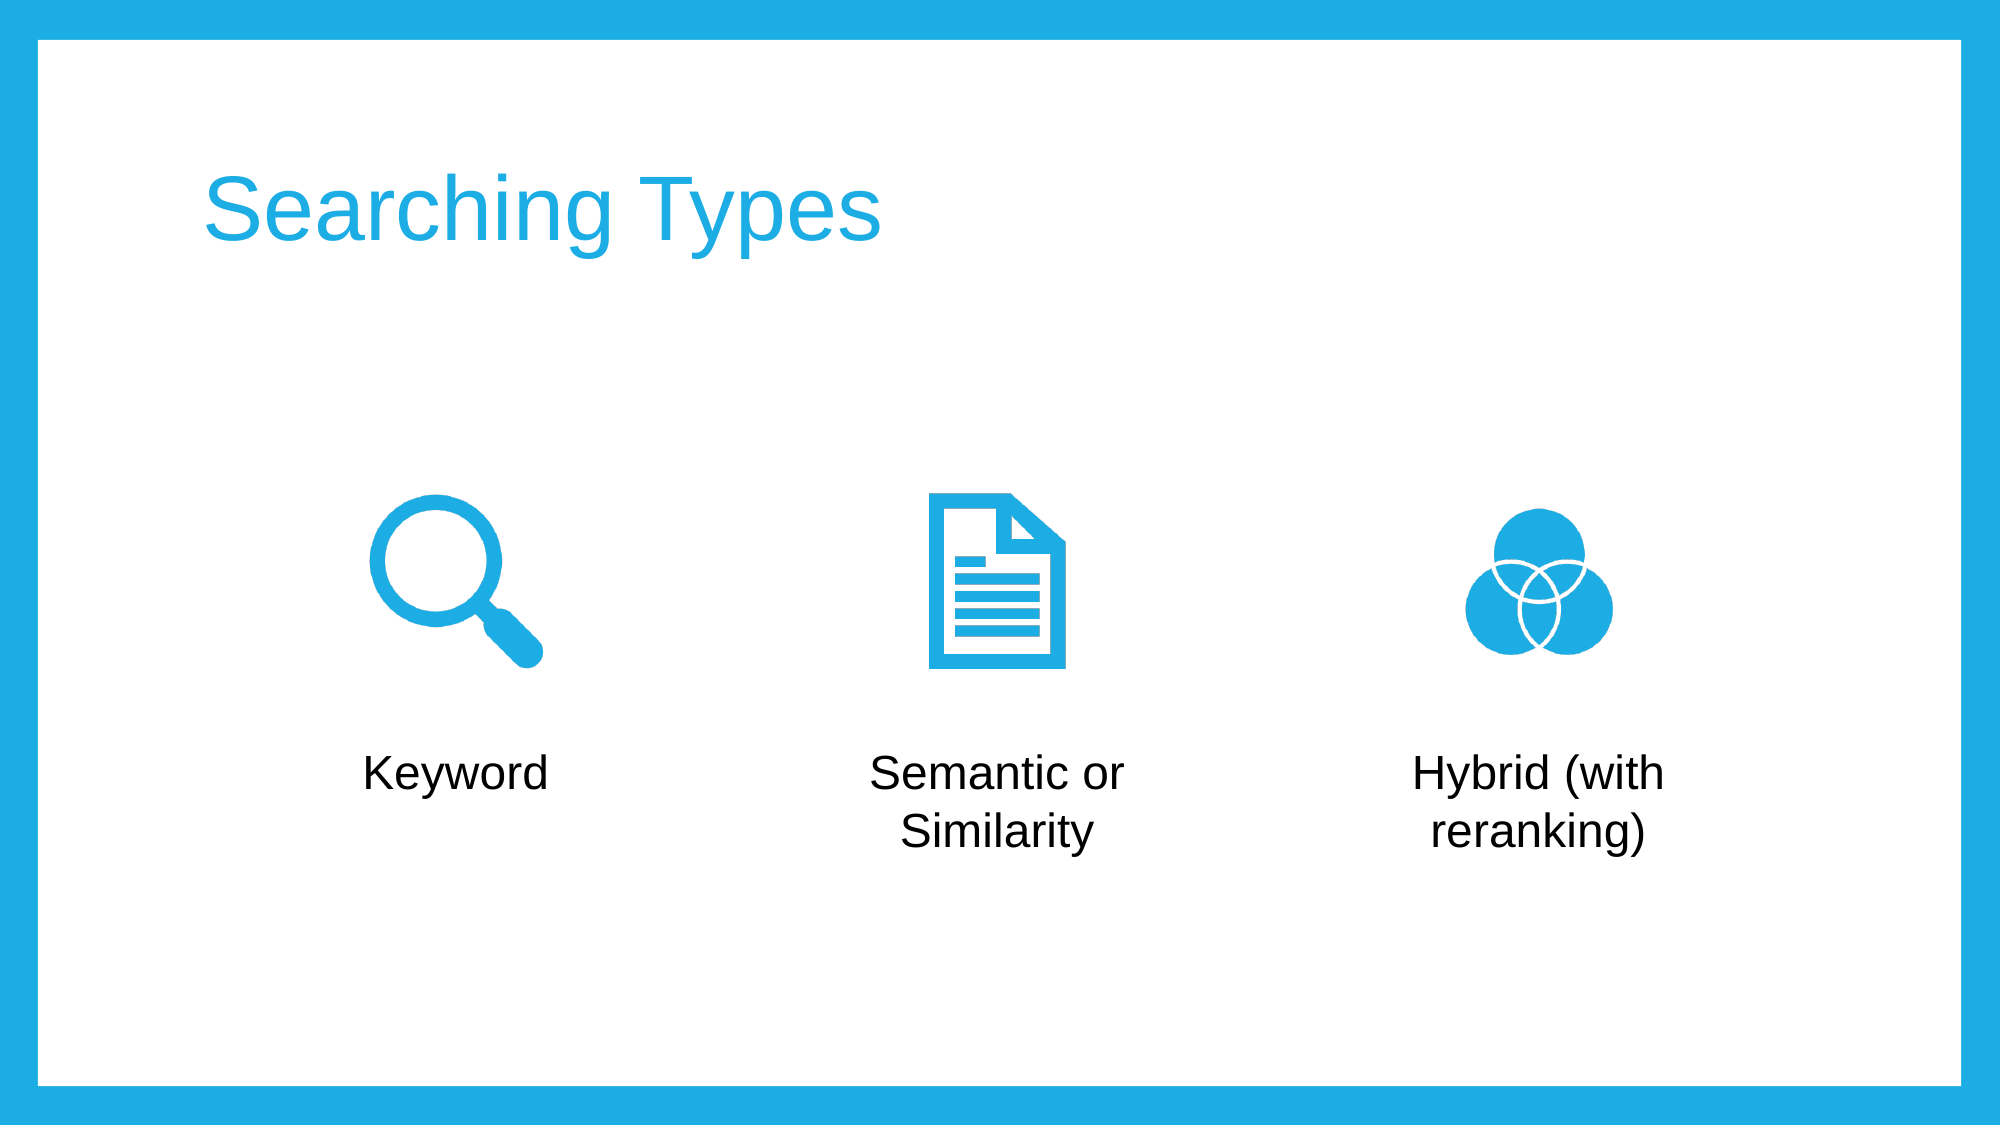

# Searching Types
Keyword
Semantic or Similarity
Hybrid (with reranking)